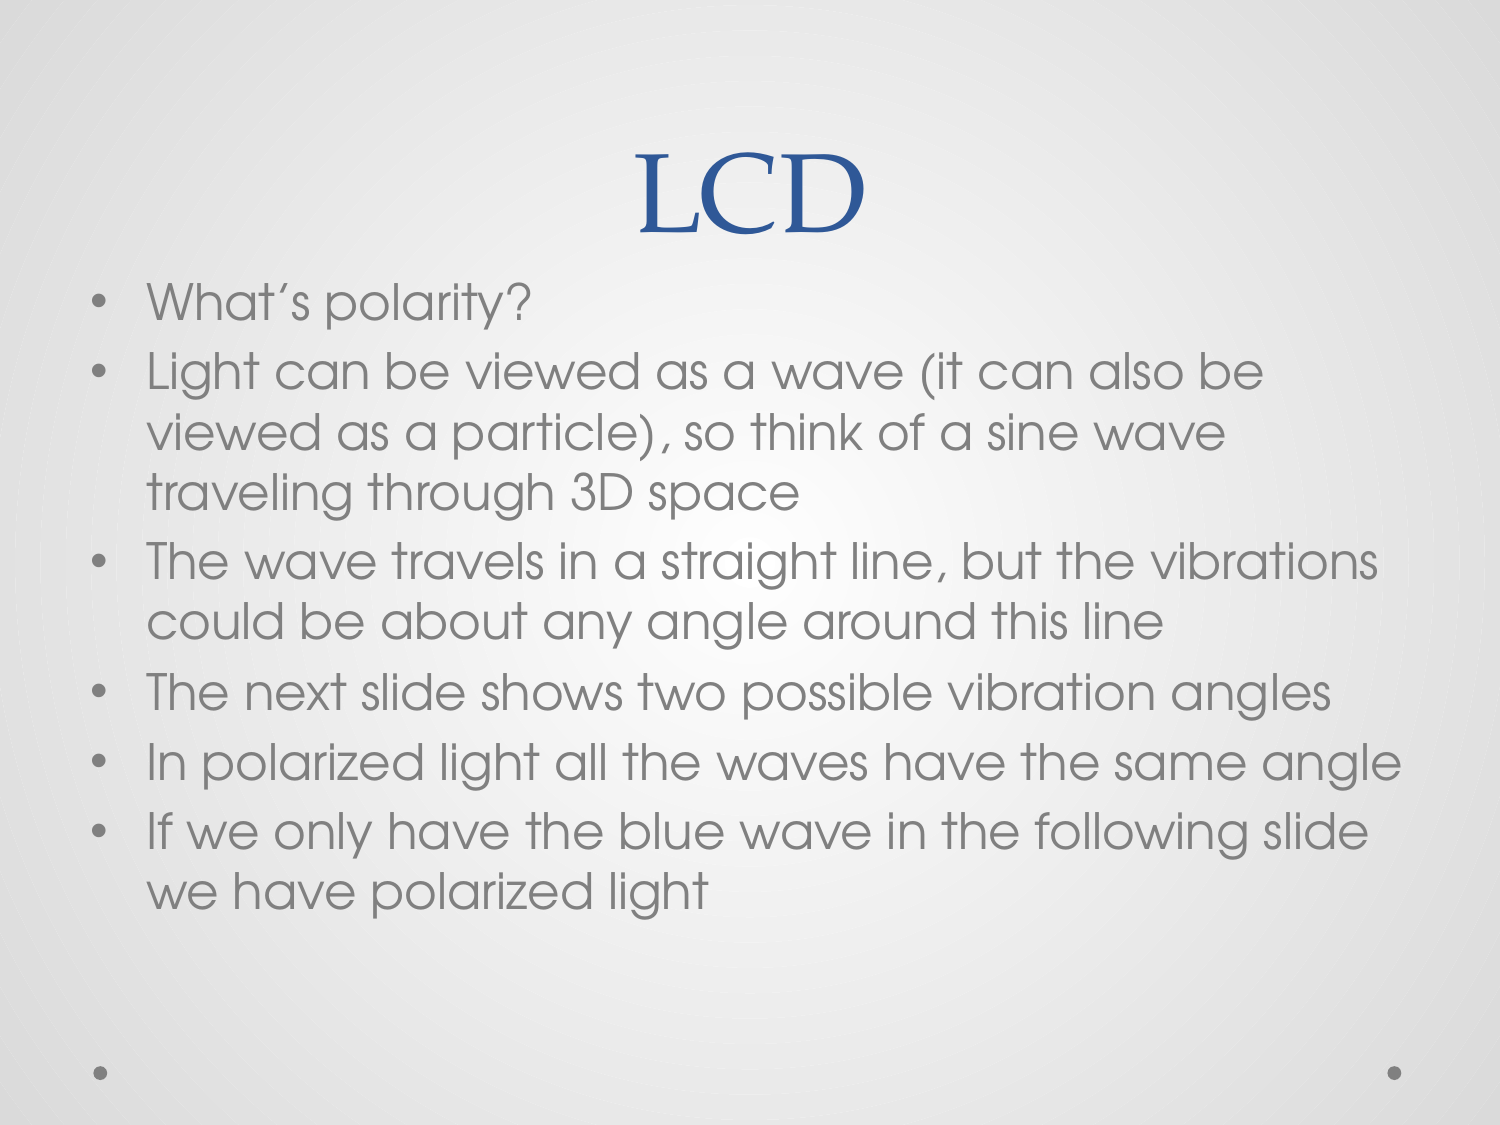

# LCD
What’s polarity?
Light can be viewed as a wave (it can also be viewed as a particle), so think of a sine wave traveling through 3D space
The wave travels in a straight line, but the vibrations could be about any angle around this line
The next slide shows two possible vibration angles
In polarized light all the waves have the same angle
If we only have the blue wave in the following slide we have polarized light